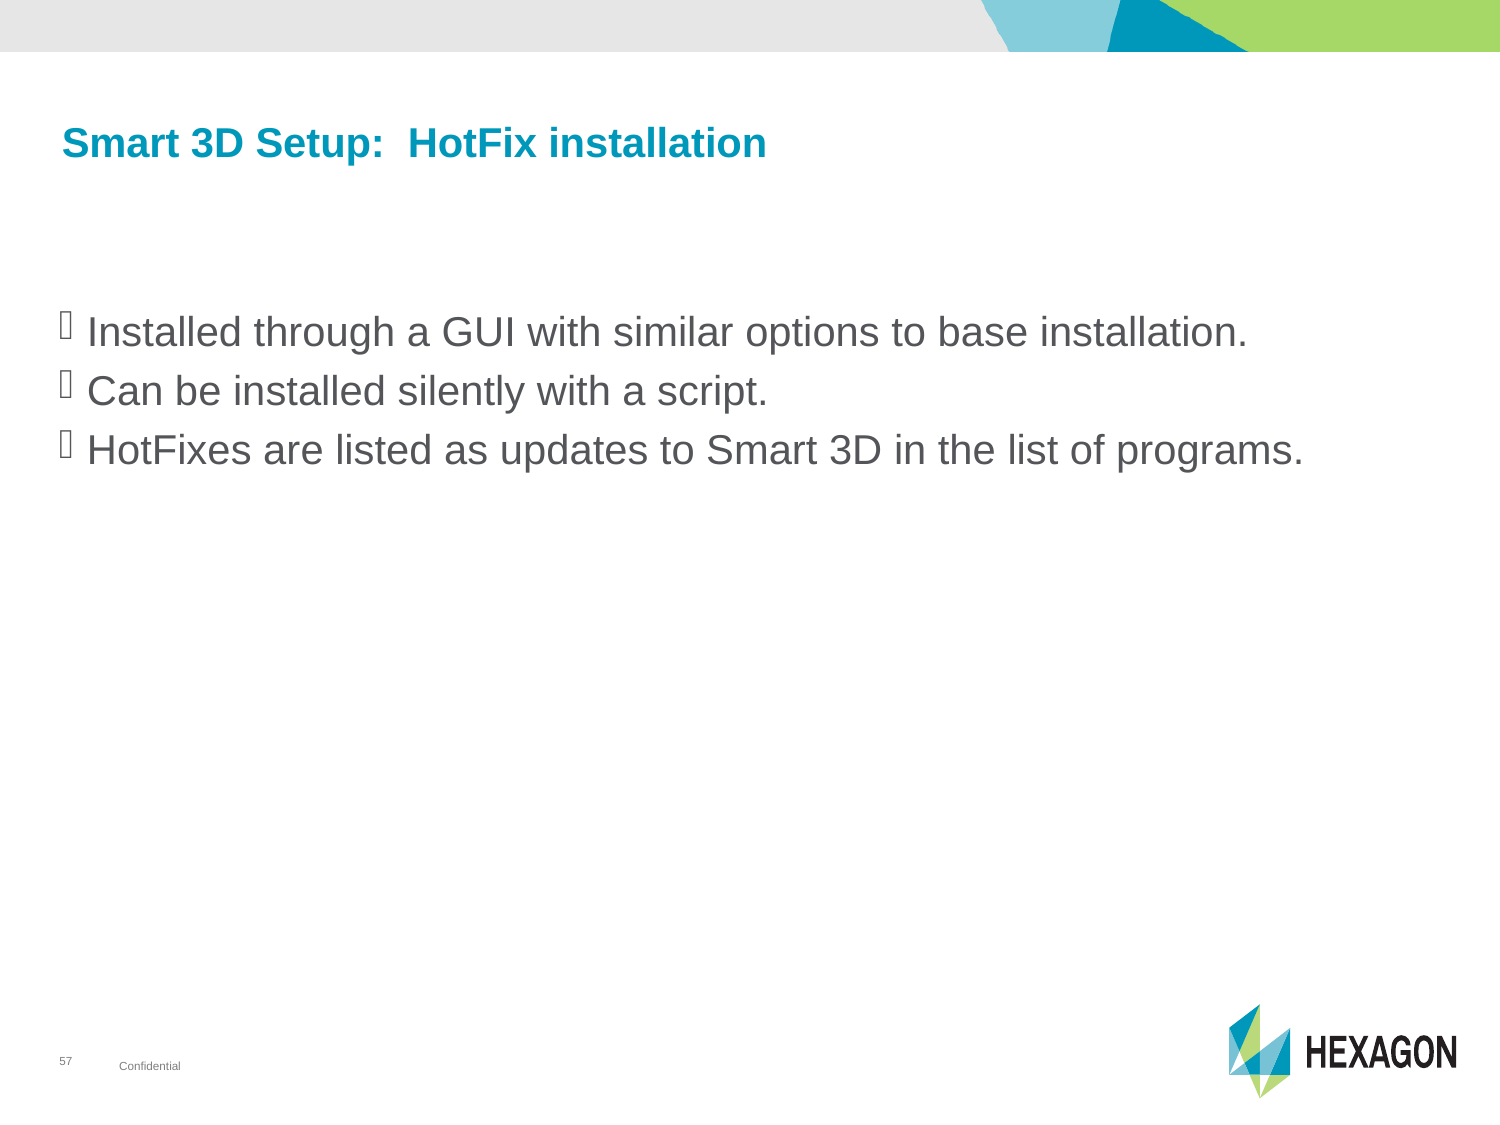

# Smart 3D Setup:  HotFix installation

Installed through a GUI with similar options to base installation.
Can be installed silently with a script.
HotFixes are listed as updates to Smart 3D in the list of programs.